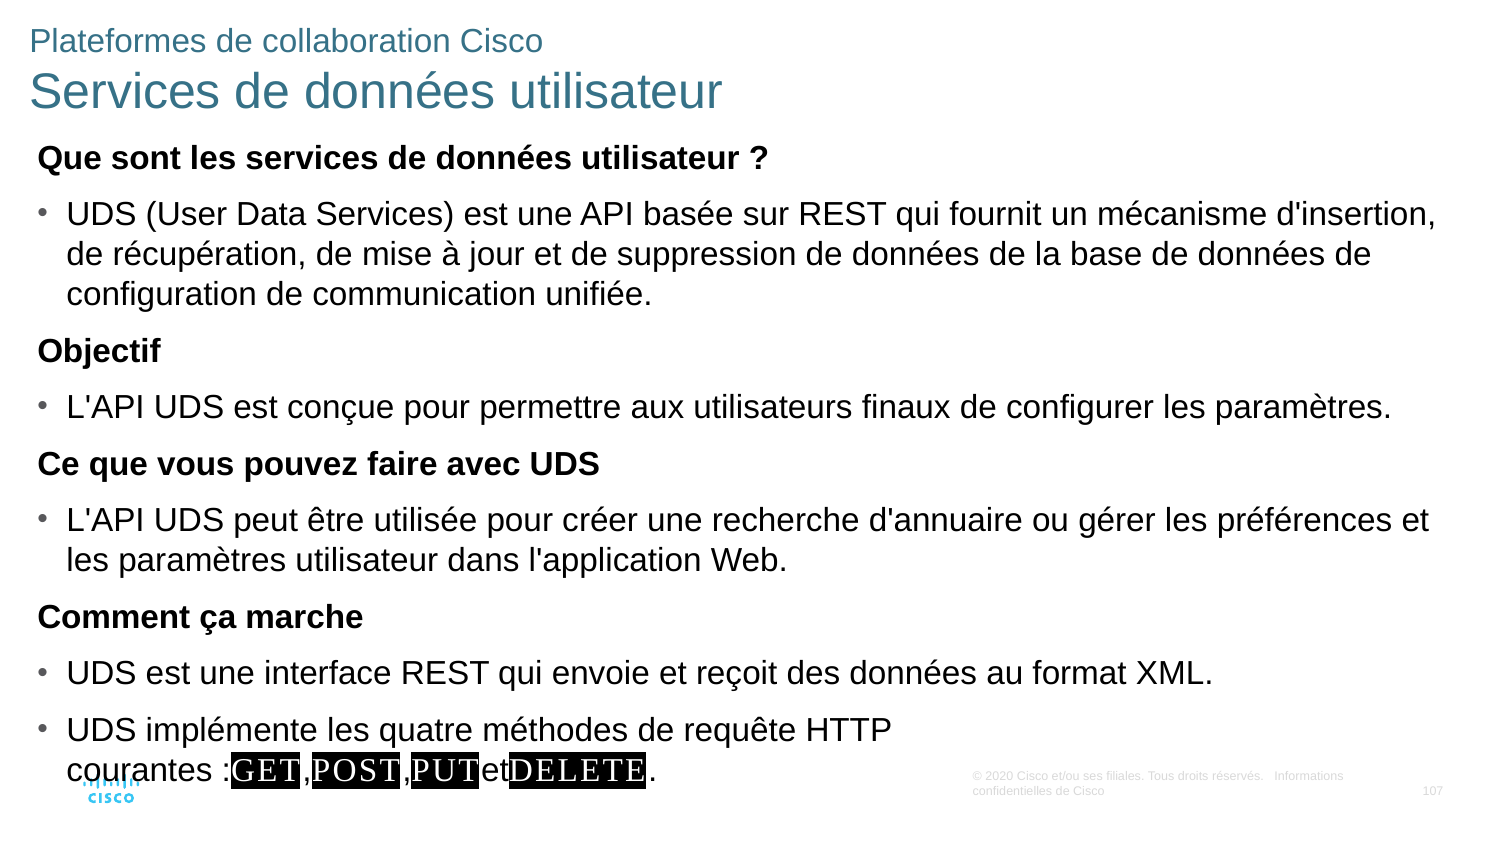

# Plateformes de collaboration Cisco Services de données utilisateur
Que sont les services de données utilisateur ?
UDS (User Data Services) est une API basée sur REST qui fournit un mécanisme d'insertion, de récupération, de mise à jour et de suppression de données de la base de données de configuration de communication unifiée.
Objectif
L'API UDS est conçue pour permettre aux utilisateurs finaux de configurer les paramètres.
Ce que vous pouvez faire avec UDS
L'API UDS peut être utilisée pour créer une recherche d'annuaire ou gérer les préférences et les paramètres utilisateur dans l'application Web.
Comment ça marche
UDS est une interface REST qui envoie et reçoit des données au format XML.
UDS implémente les quatre méthodes de requête HTTP courantes :GET,POST,PUTetDELETE.